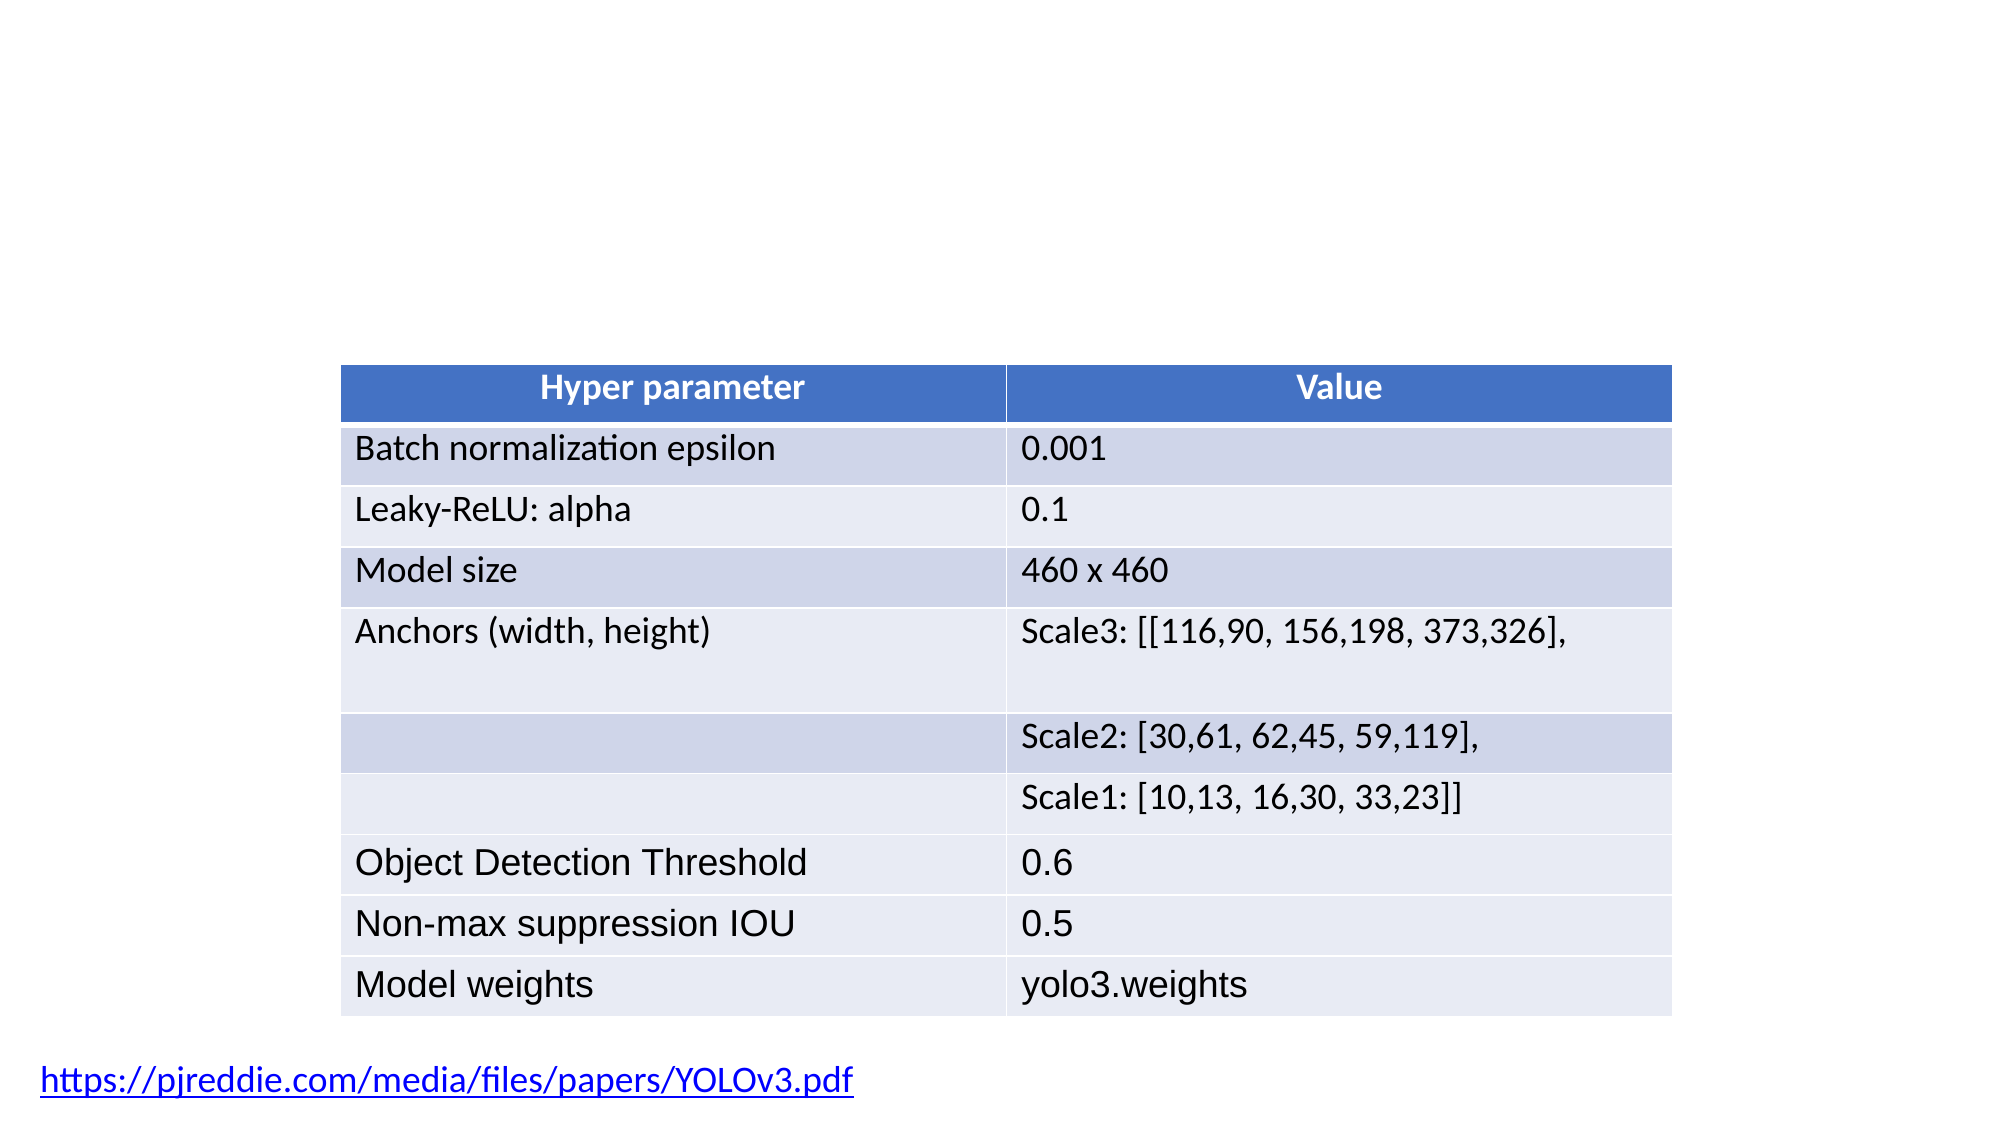

Object Detection
YOLOv3
| Hyper parameter | Value |
| --- | --- |
| Batch normalization epsilon | 0.001 |
| Leaky-ReLU: alpha | 0.1 |
| Model size | 460 x 460 |
| Anchors (width, height) | Scale3: [[116,90, 156,198, 373,326], |
|  | Scale2: [30,61, 62,45, 59,119], |
|  | Scale1: [10,13, 16,30, 33,23]] |
| Object Detection Threshold | 0.6 |
| Non-max suppression IOU | 0.5 |
| Model weights | yolo3.weights |
https://pjreddie.com/media/files/papers/YOLOv3.pdf